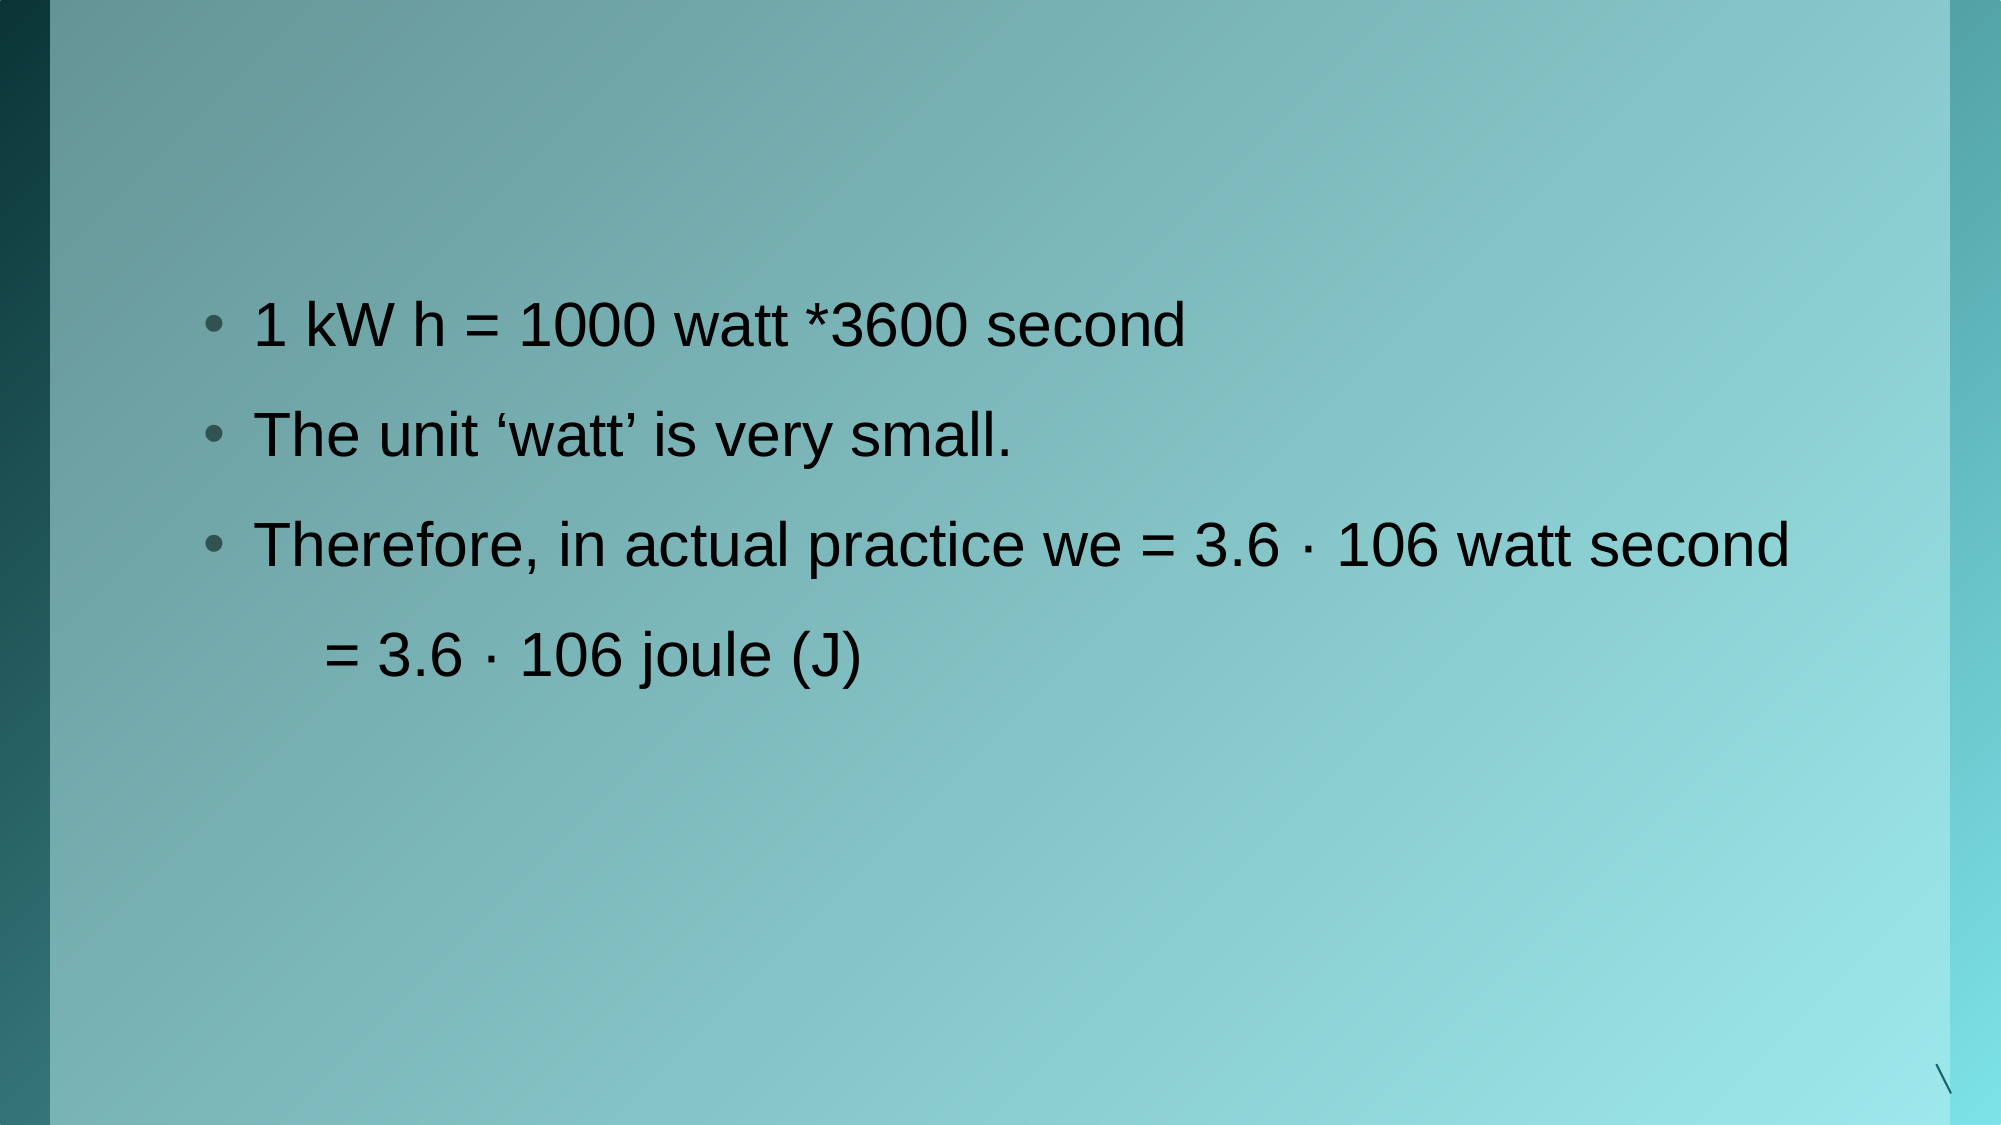

#
1 kW h = 1000 watt *3600 second
The unit ‘watt’ is very small.
Therefore, in actual practice we = 3.6 · 106 watt second
       = 3.6 · 106 joule (J)